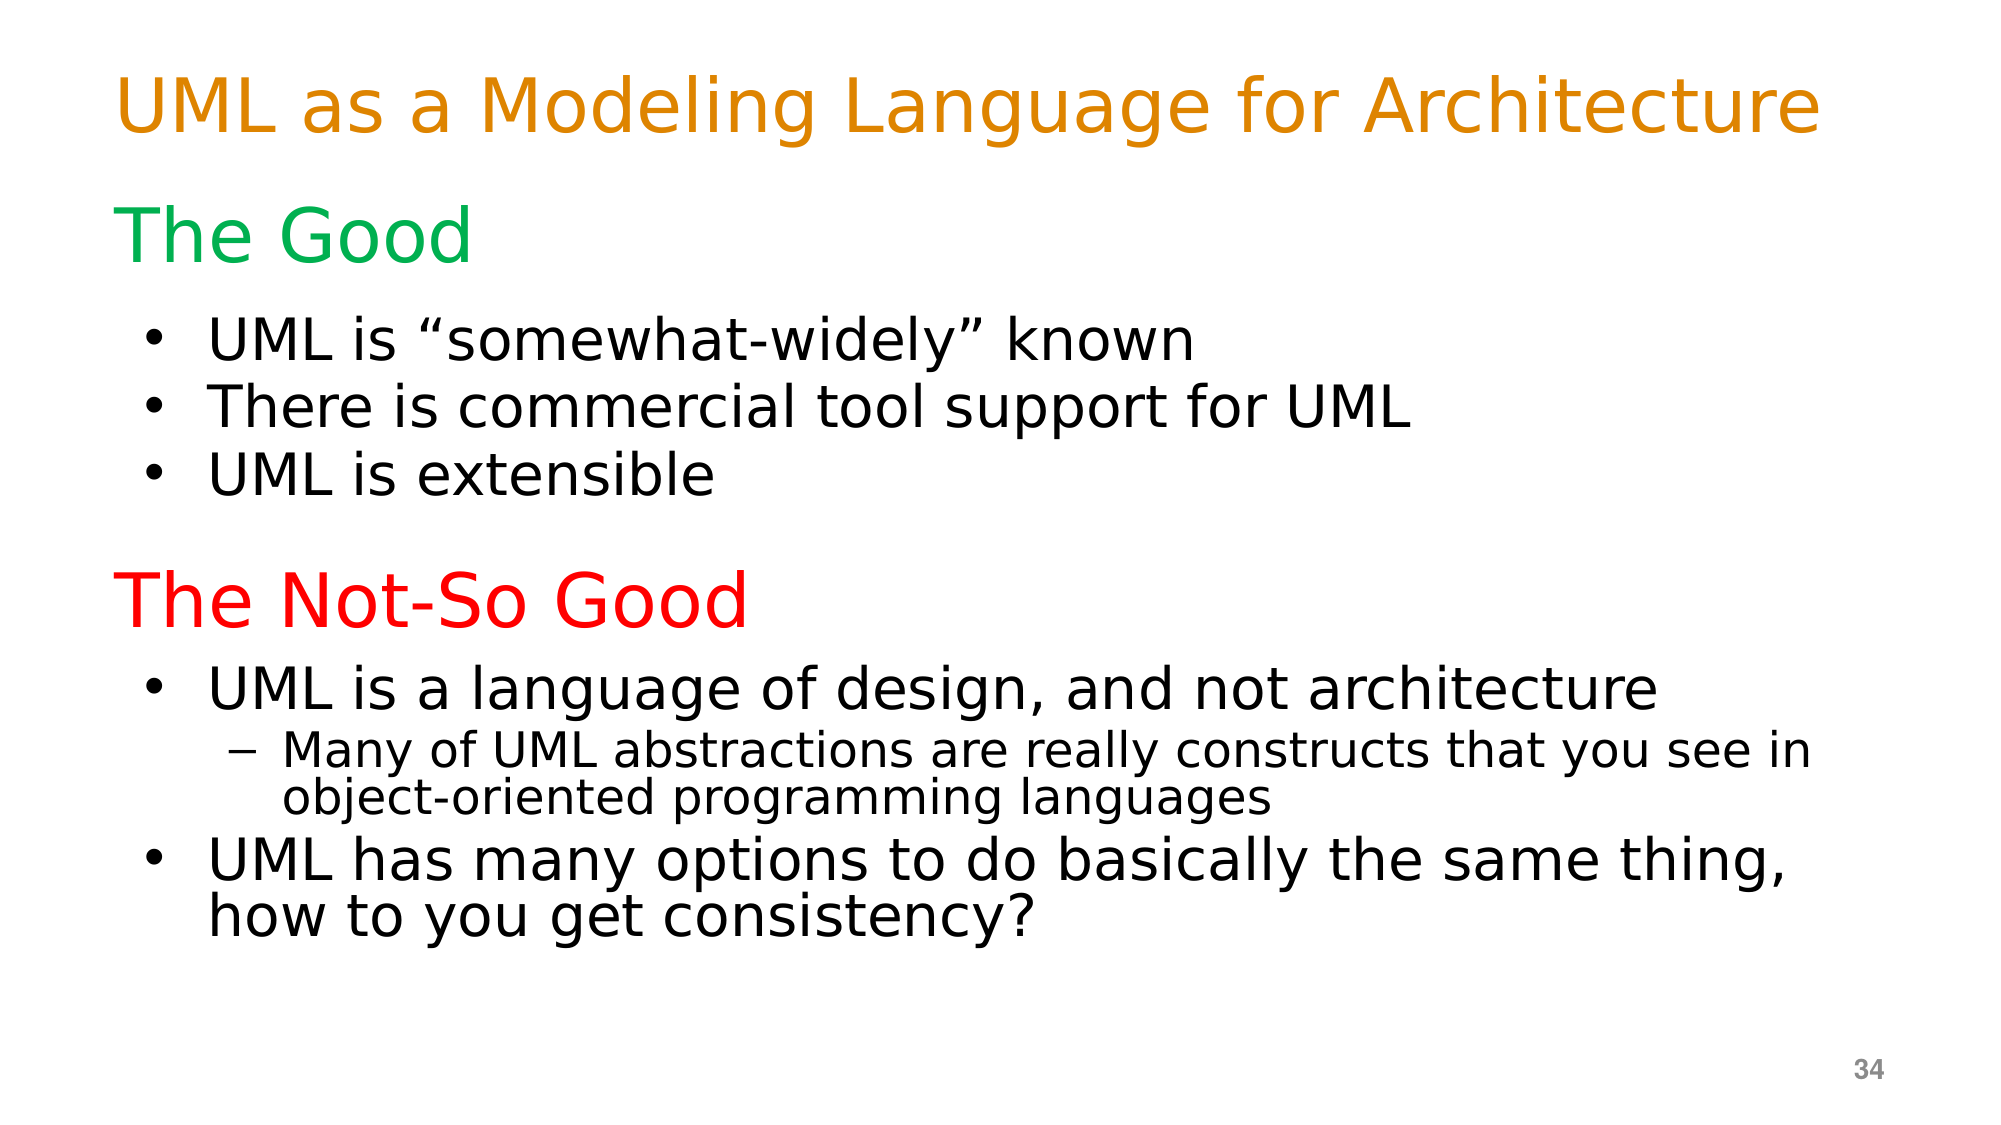

# UML as a Modeling Language for Architecture
The Good
UML is “somewhat-widely” known
There is commercial tool support for UML
UML is extensible
The Not-So Good
UML is a language of design, and not architecture
Many of UML abstractions are really constructs that you see in object-oriented programming languages
UML has many options to do basically the same thing, how to you get consistency?
34